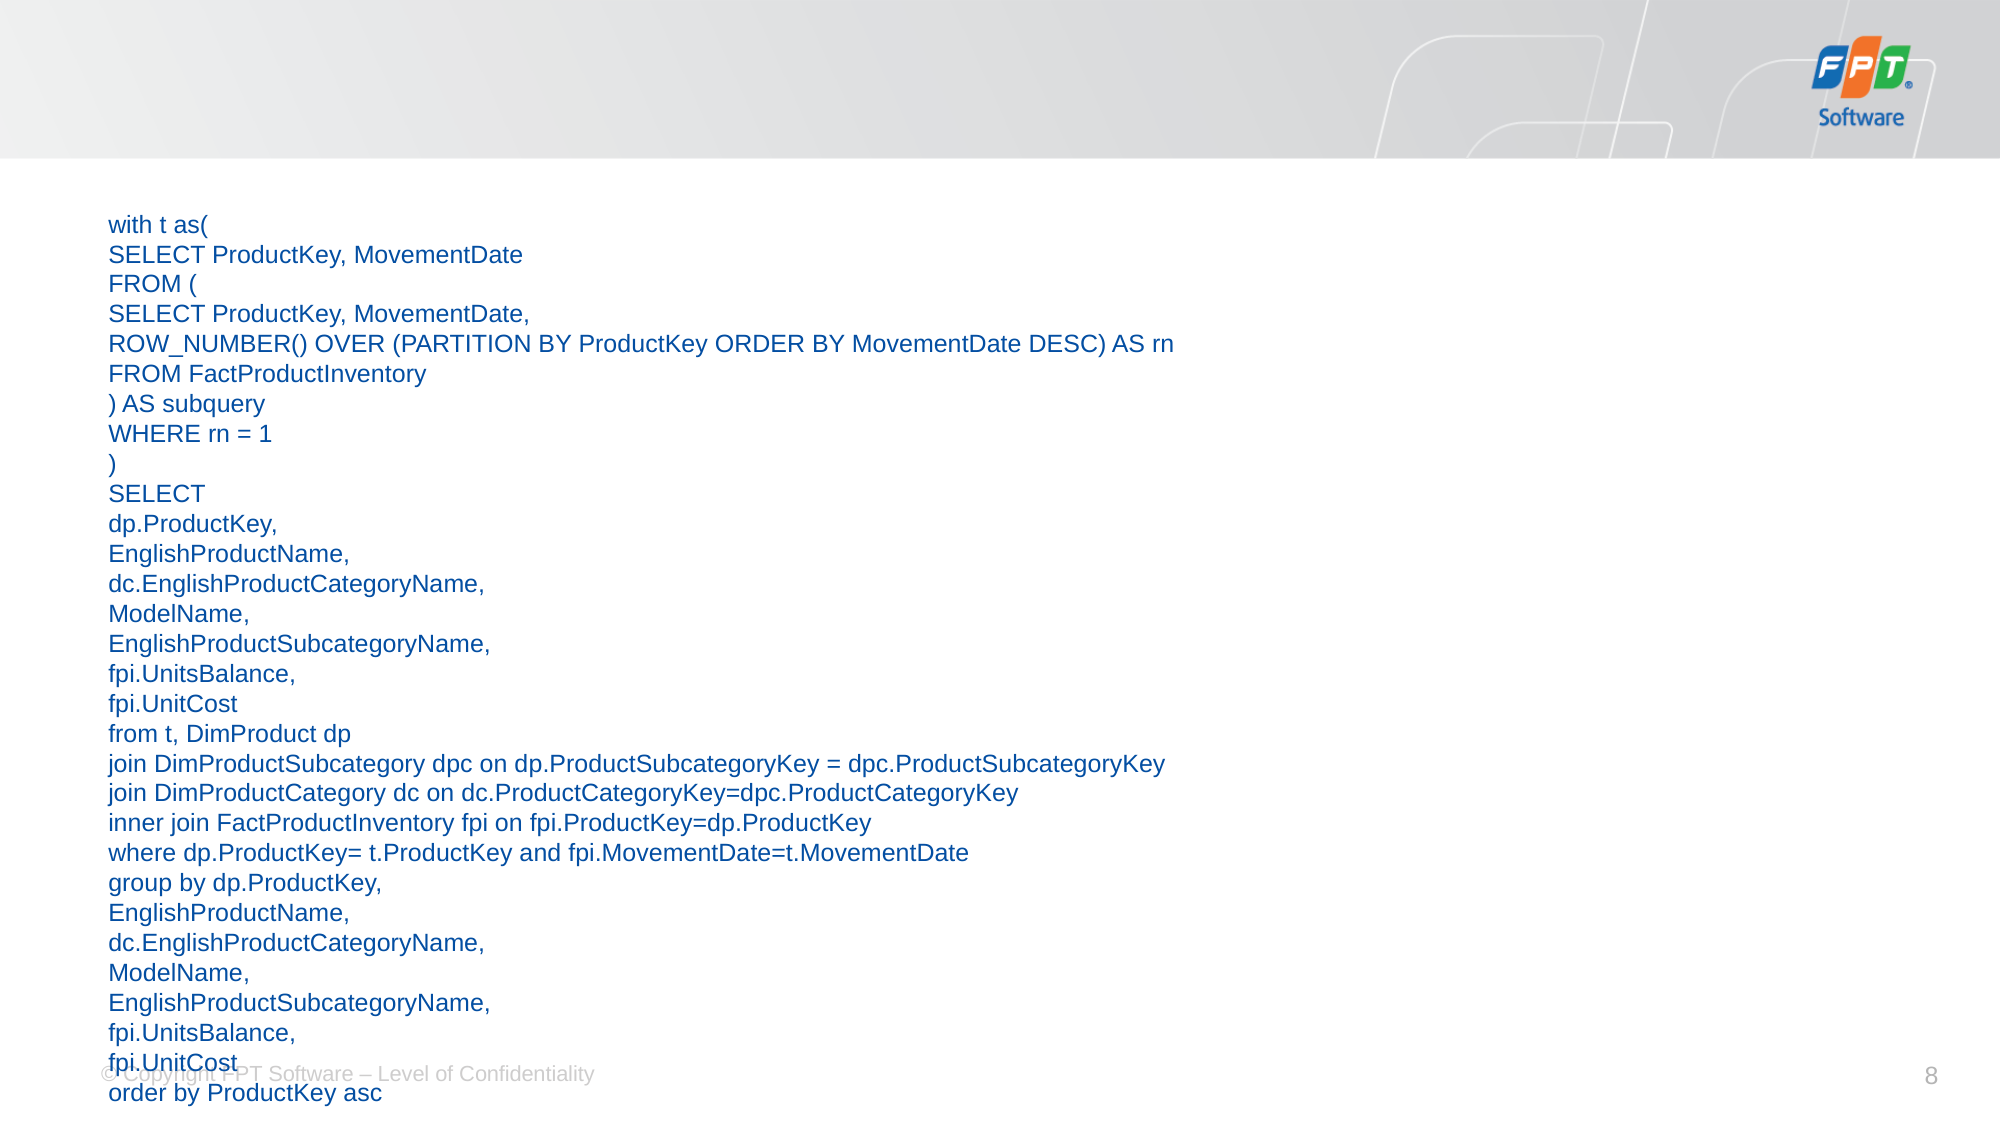

#

with t as(
SELECT ProductKey, MovementDate
FROM (
SELECT ProductKey, MovementDate,
ROW_NUMBER() OVER (PARTITION BY ProductKey ORDER BY MovementDate DESC) AS rn
FROM FactProductInventory
) AS subquery
WHERE rn = 1
)
SELECT
dp.ProductKey,
EnglishProductName,
dc.EnglishProductCategoryName,
ModelName,
EnglishProductSubcategoryName,
fpi.UnitsBalance,
fpi.UnitCost
from t, DimProduct dp
join DimProductSubcategory dpc on dp.ProductSubcategoryKey = dpc.ProductSubcategoryKey
join DimProductCategory dc on dc.ProductCategoryKey=dpc.ProductCategoryKey
inner join FactProductInventory fpi on fpi.ProductKey=dp.ProductKey
where dp.ProductKey= t.ProductKey and fpi.MovementDate=t.MovementDate
group by dp.ProductKey,
EnglishProductName,
dc.EnglishProductCategoryName,
ModelName,
EnglishProductSubcategoryName,
fpi.UnitsBalance,
fpi.UnitCost
order by ProductKey asc
8